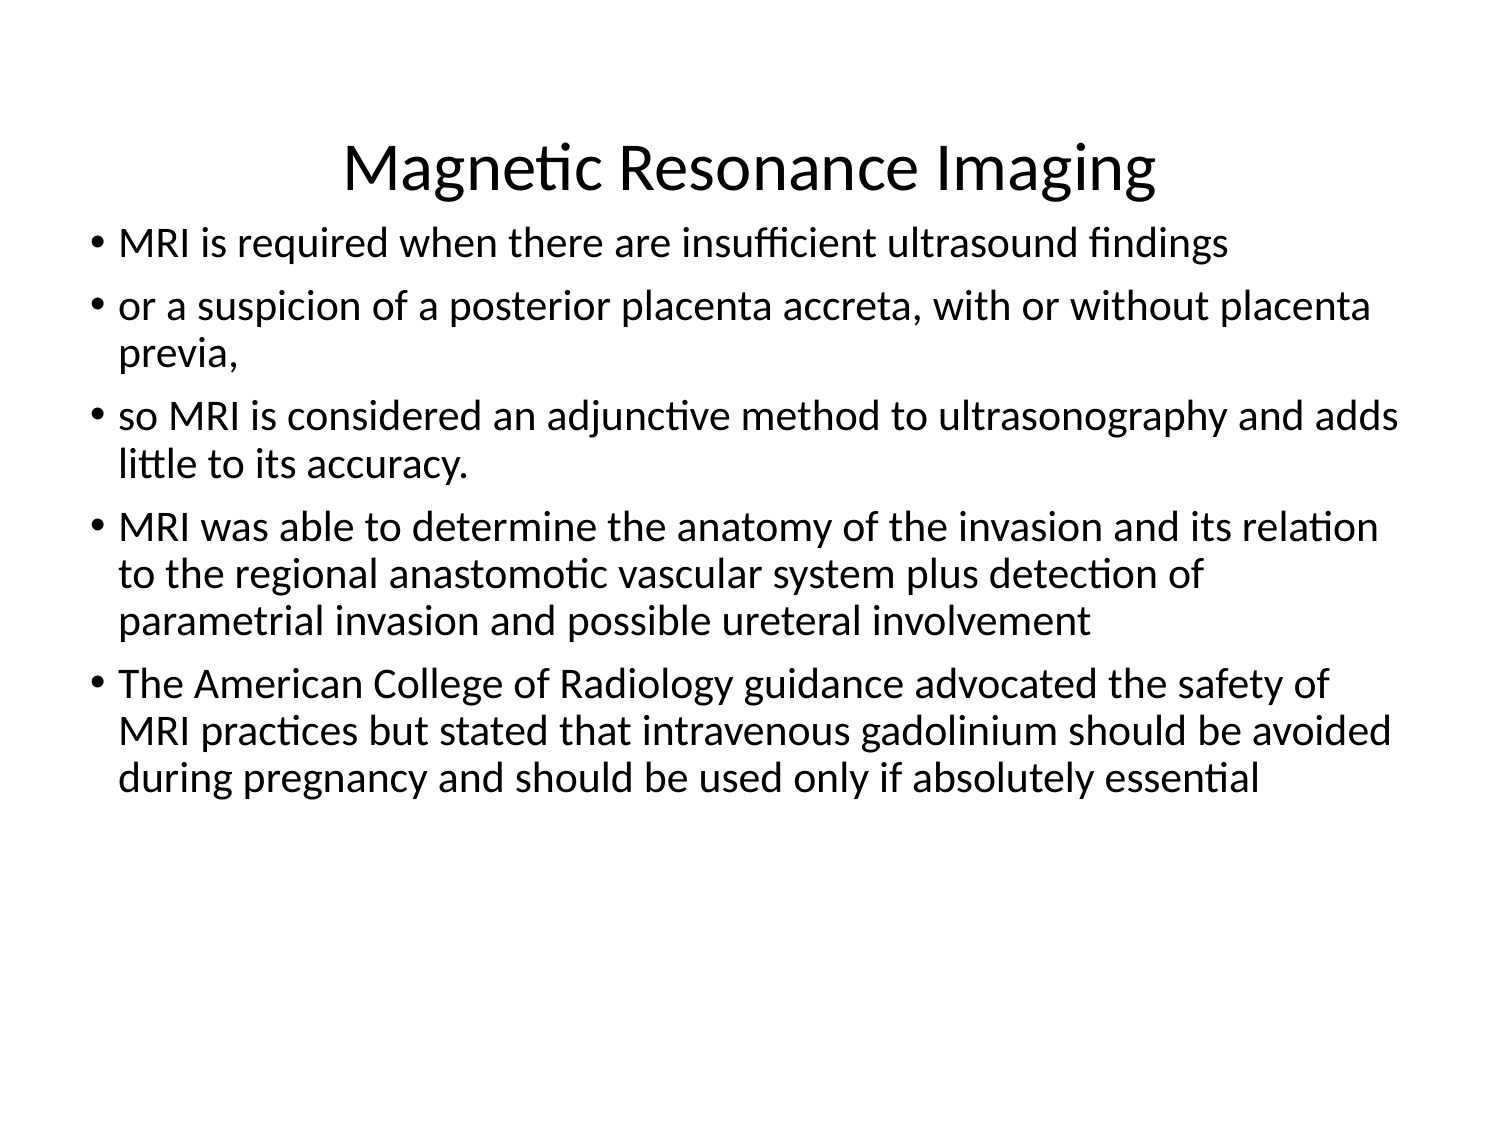

# Magnetic Resonance Imaging
MRI is required when there are insufficient ultrasound findings
or a suspicion of a posterior placenta accreta, with or without placenta previa,
so MRI is considered an adjunctive method to ultrasonography and adds little to its accuracy.
MRI was able to determine the anatomy of the invasion and its relation to the regional anastomotic vascular system plus detection of parametrial invasion and possible ureteral involvement
The American College of Radiology guidance advocated the safety of MRI practices but stated that intravenous gadolinium should be avoided during pregnancy and should be used only if absolutely essential